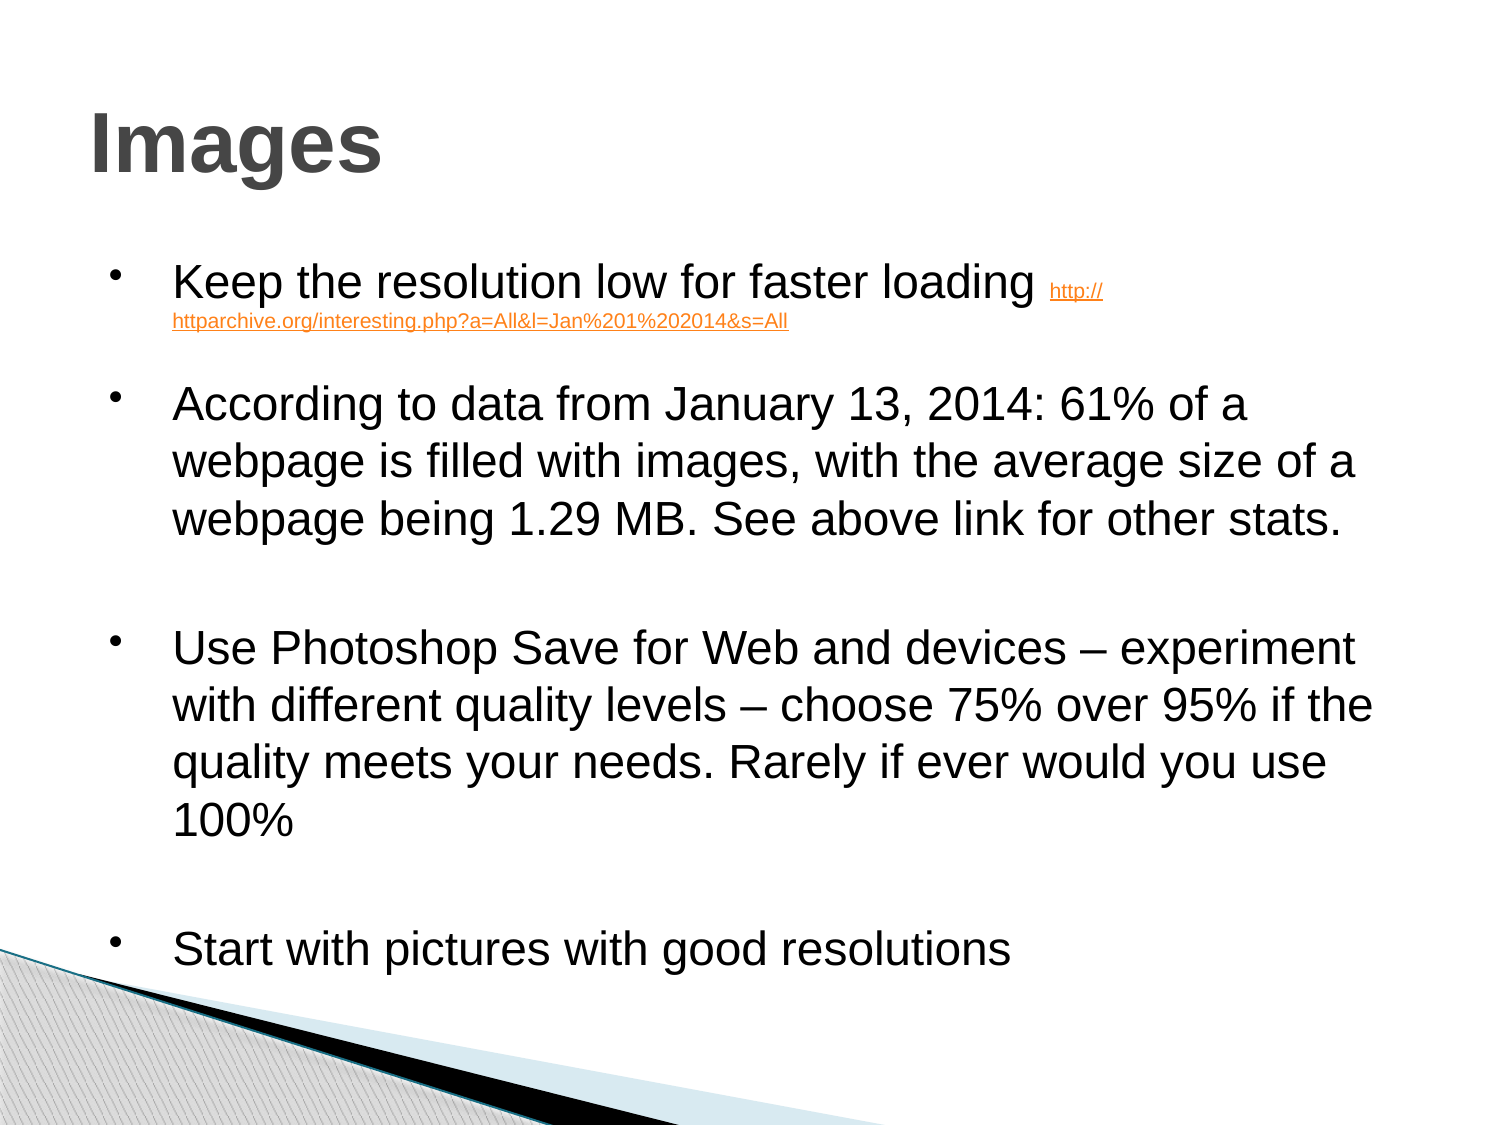

# Images
Keep the resolution low for faster loading http://httparchive.org/interesting.php?a=All&l=Jan%201%202014&s=All

According to data from January 13, 2014: 61% of a webpage is filled with images, with the average size of a webpage being 1.29 MB. See above link for other stats.

Use Photoshop Save for Web and devices – experiment with different quality levels – choose 75% over 95% if the quality meets your needs. Rarely if ever would you use 100%

Start with pictures with good resolutions